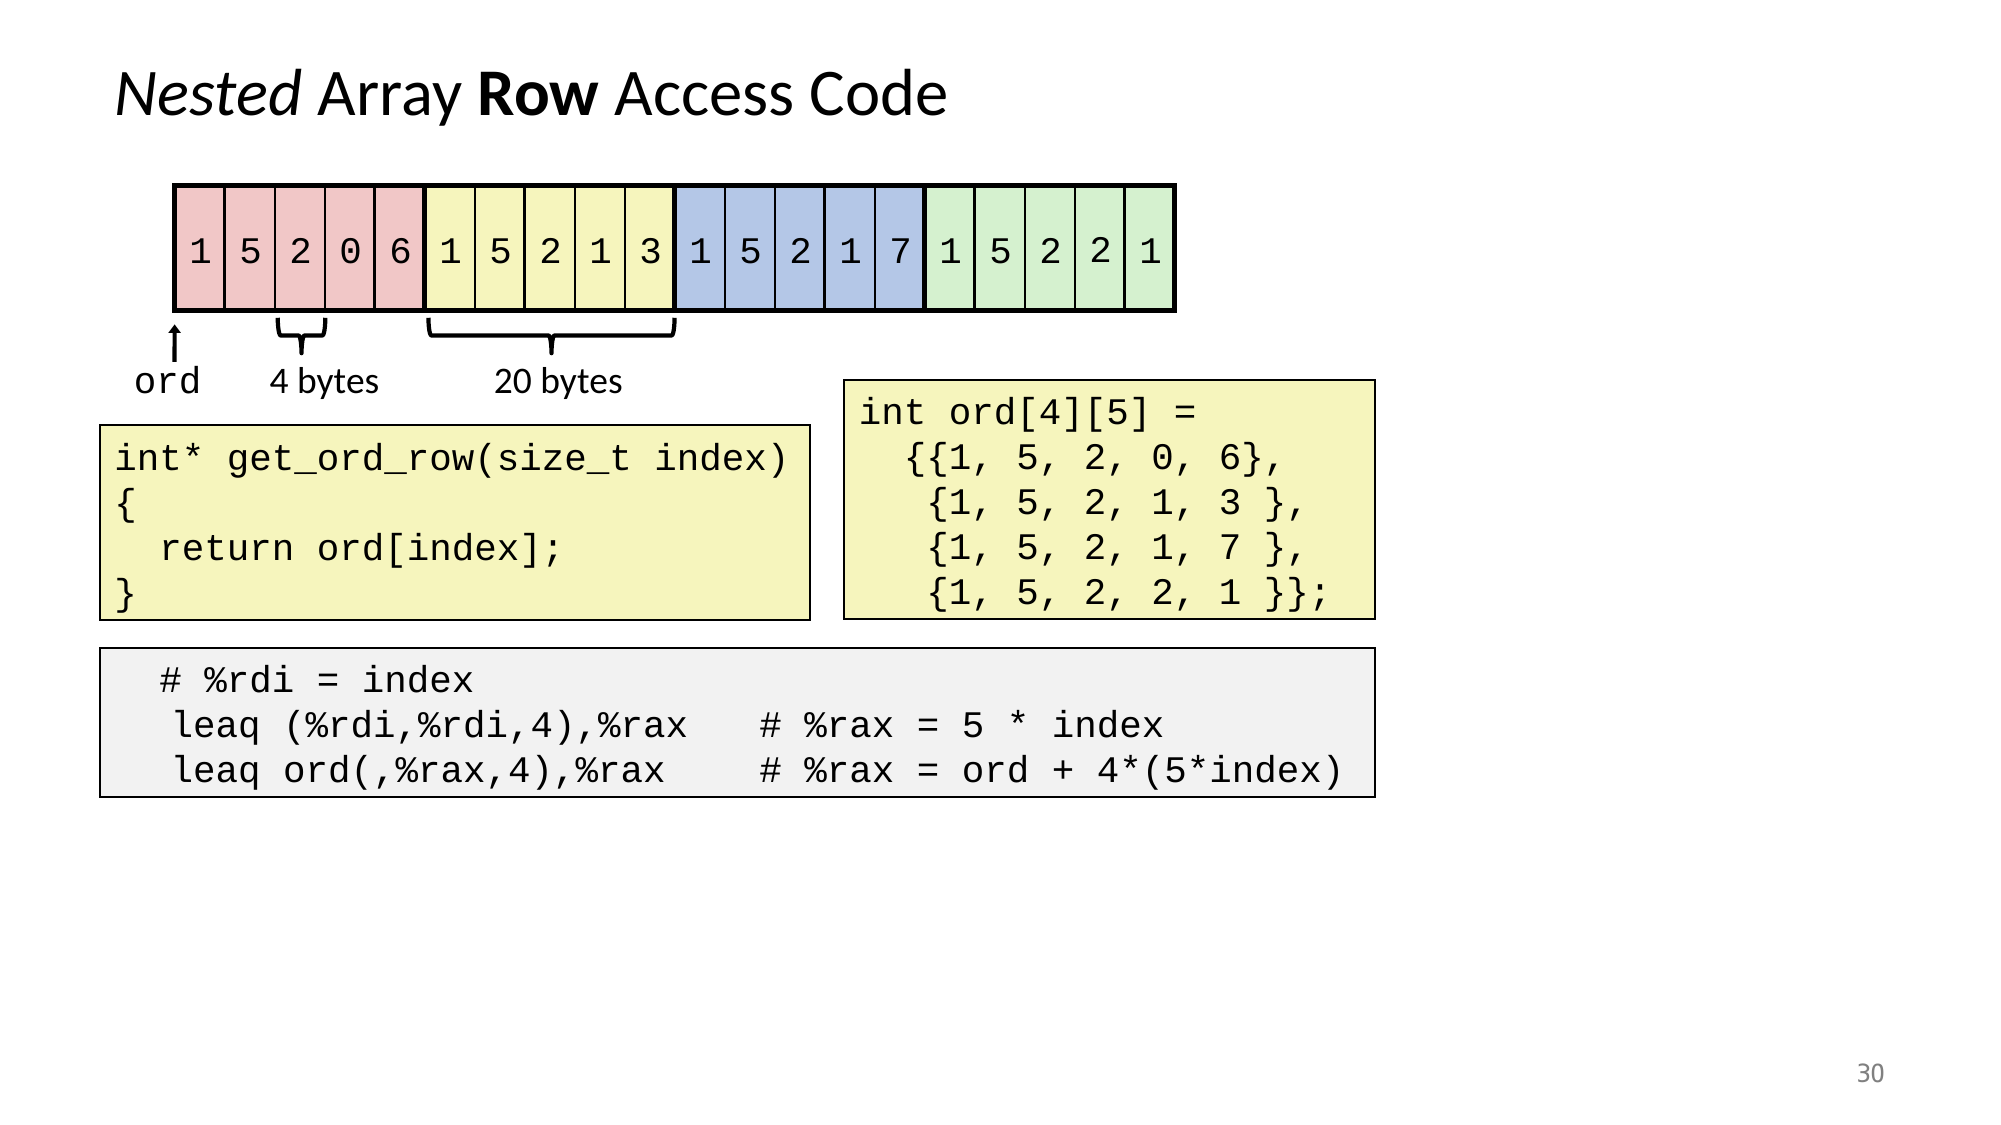

# Nested Array Row Access Code
2
1
5
2
1
1
5
2
0
6

1
5
2
1
3

1
5
2
1
7

ord

4 bytes

20 bytes
int ord[4][5] =
  {{1, 5, 2, 0, 6},
   {1, 5, 2, 1, 3 },
   {1, 5, 2, 1, 7 },
   {1, 5, 2, 2, 1 }};
int* get_ord_row(size_t index)
{
  return ord[index];
}
  # %rdi = index
	leaq (%rdi,%rdi,4),%rax	  # %rax = 5 * index
	leaq ord(,%rax,4),%rax	  # %rax = ord + 4*(5*index)
30